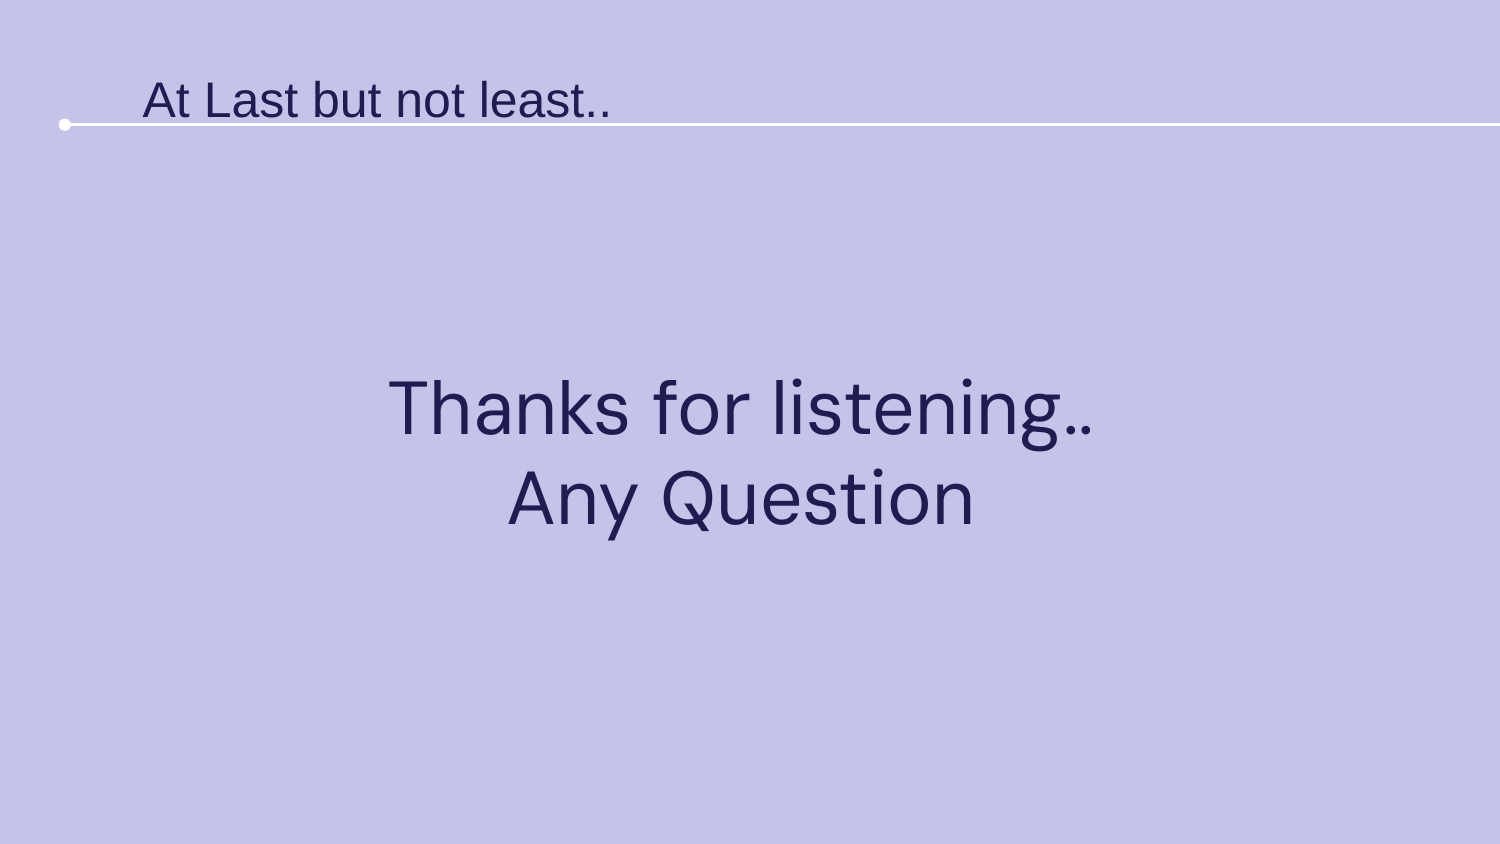

# At Last but not least..
Thanks for listening..
Any Question